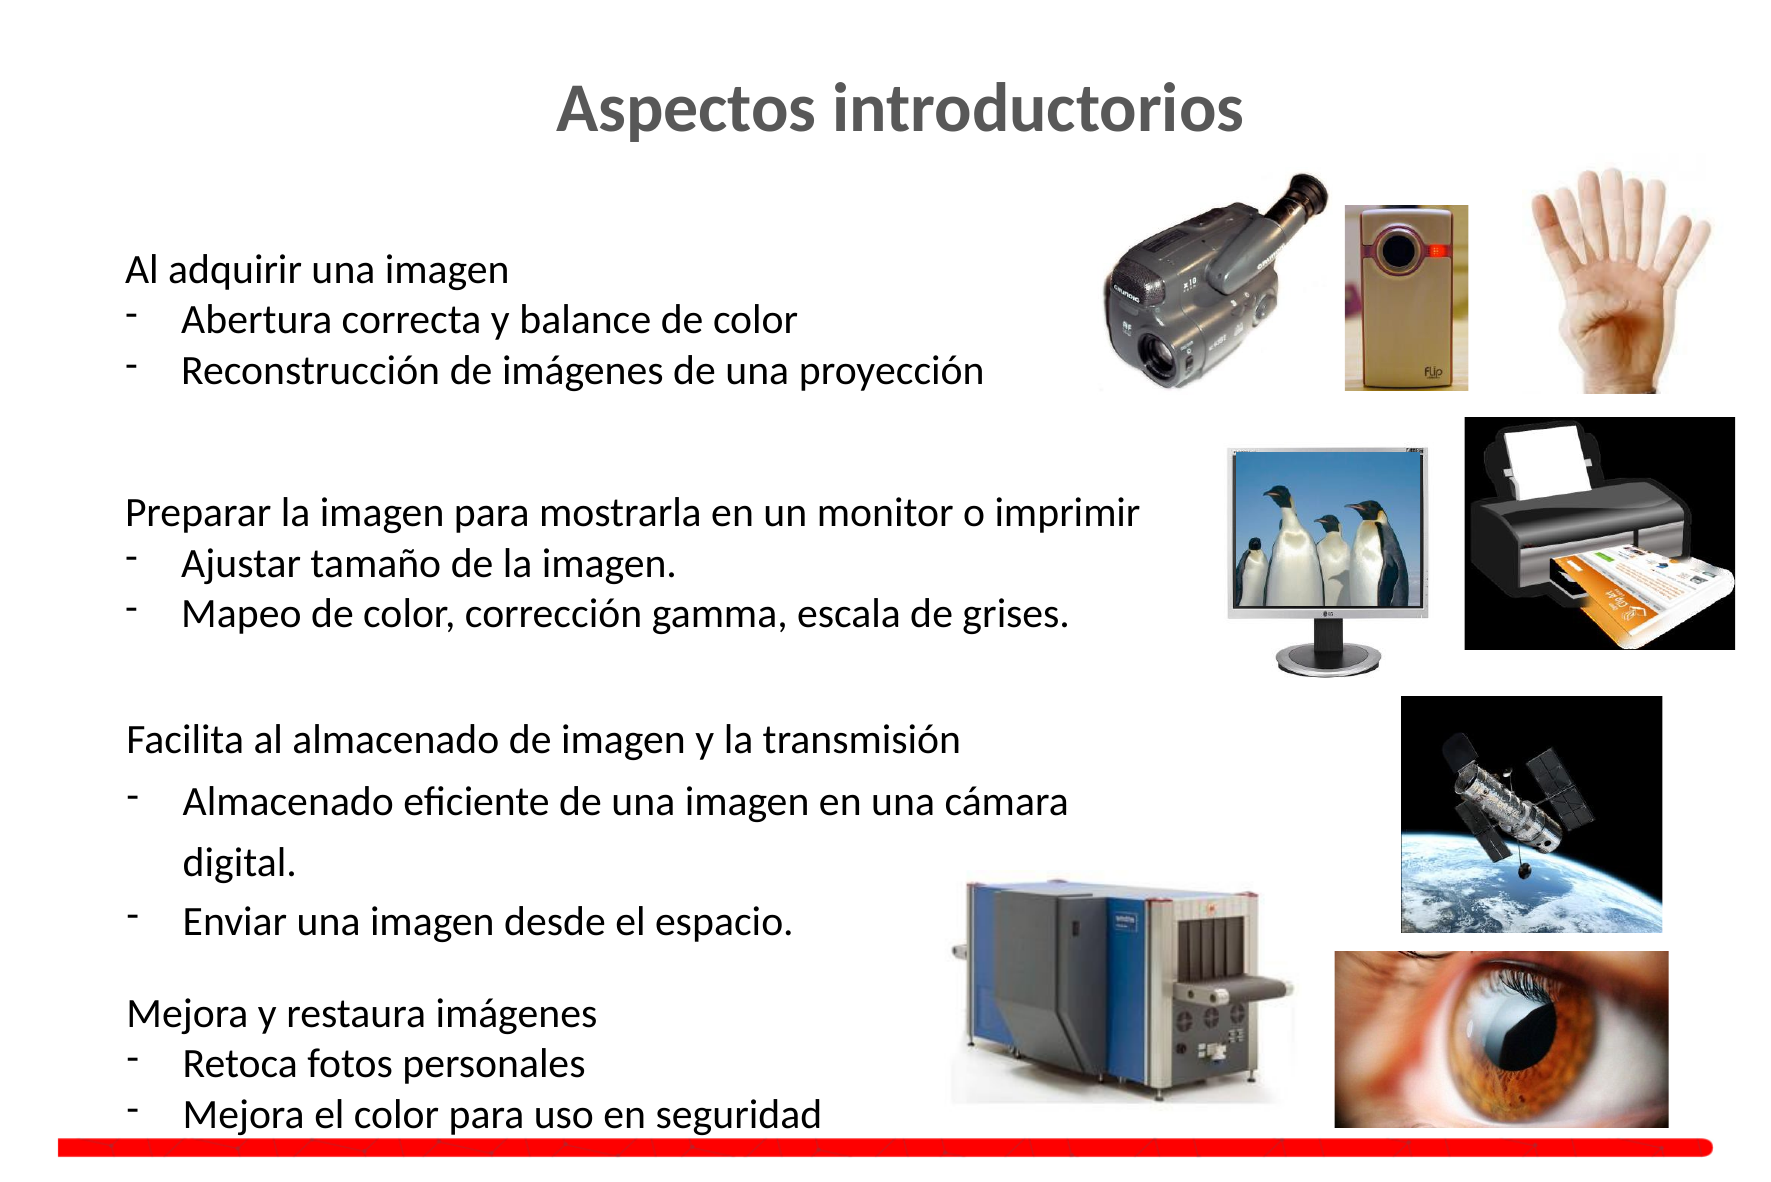

# Aspectos introductorios

Al adquirir una imagen
Abertura correcta y balance de color
Reconstrucción de imágenes de una proyección

Preparar la imagen para mostrarla en un monitor o imprimir
Ajustar tamaño de la imagen.
Mapeo de color, corrección gamma, escala de grises.

Facilita al almacenado de imagen y la transmisión
Almacenado eficiente de una imagen en una cámara  digital.
Enviar una imagen desde el espacio.

Mejora y restaura imágenes
Retoca fotos personales
Mejora el color para uso en seguridad